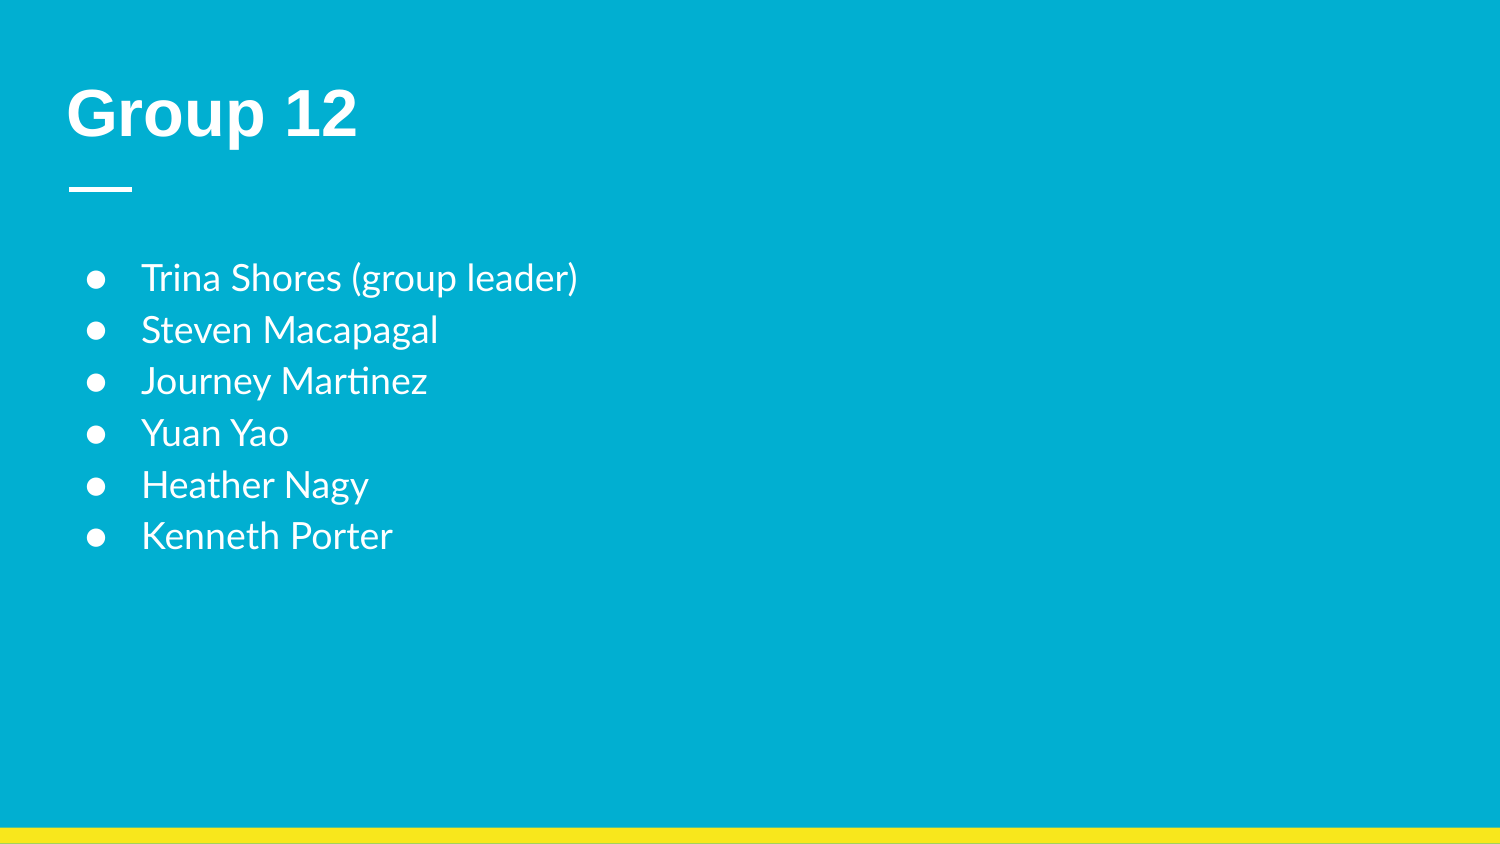

# Group 12
Trina Shores (group leader)
Steven Macapagal
Journey Martinez
Yuan Yao
Heather Nagy
Kenneth Porter